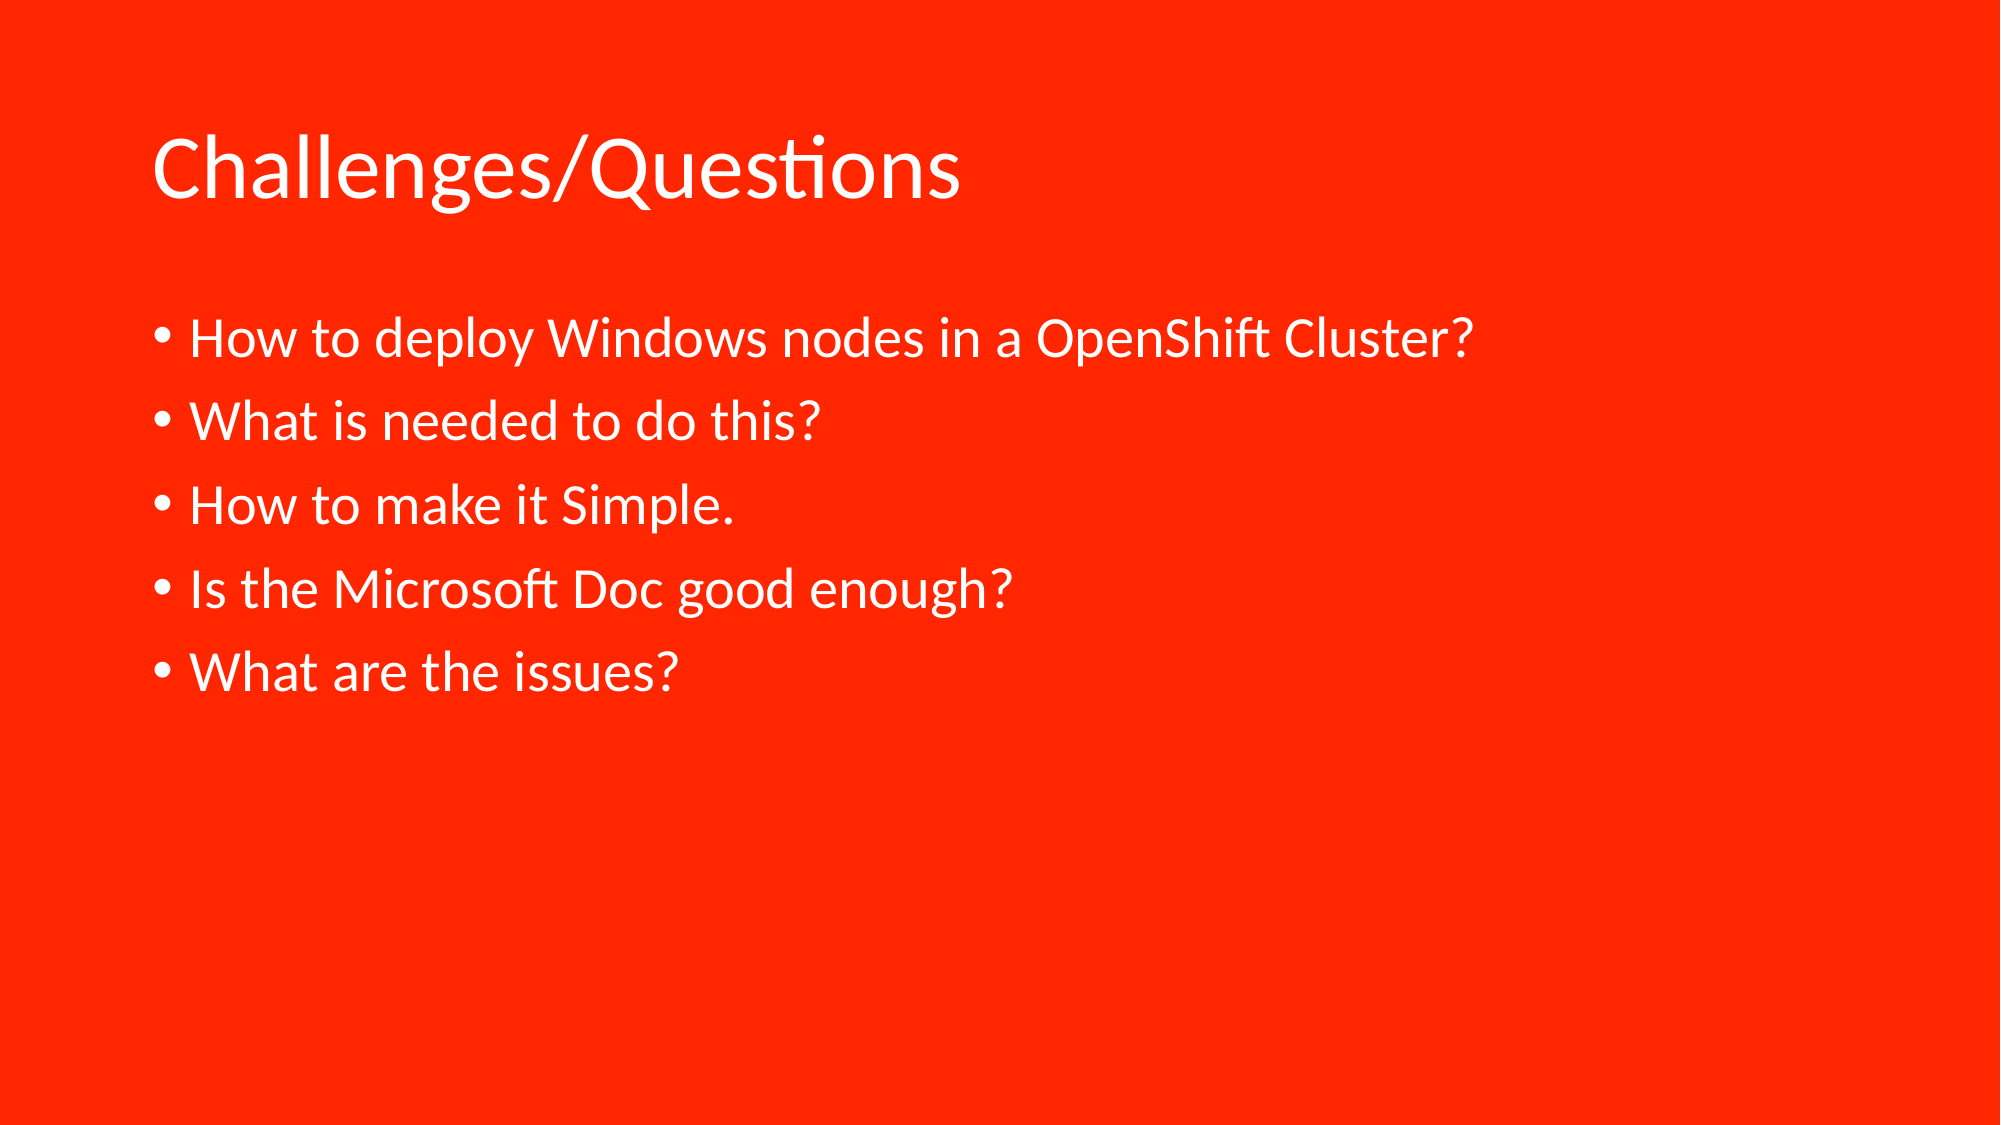

# Challenges/Questions
How to deploy Windows nodes in a OpenShift Cluster?
What is needed to do this?
How to make it Simple.
Is the Microsoft Doc good enough?
What are the issues?